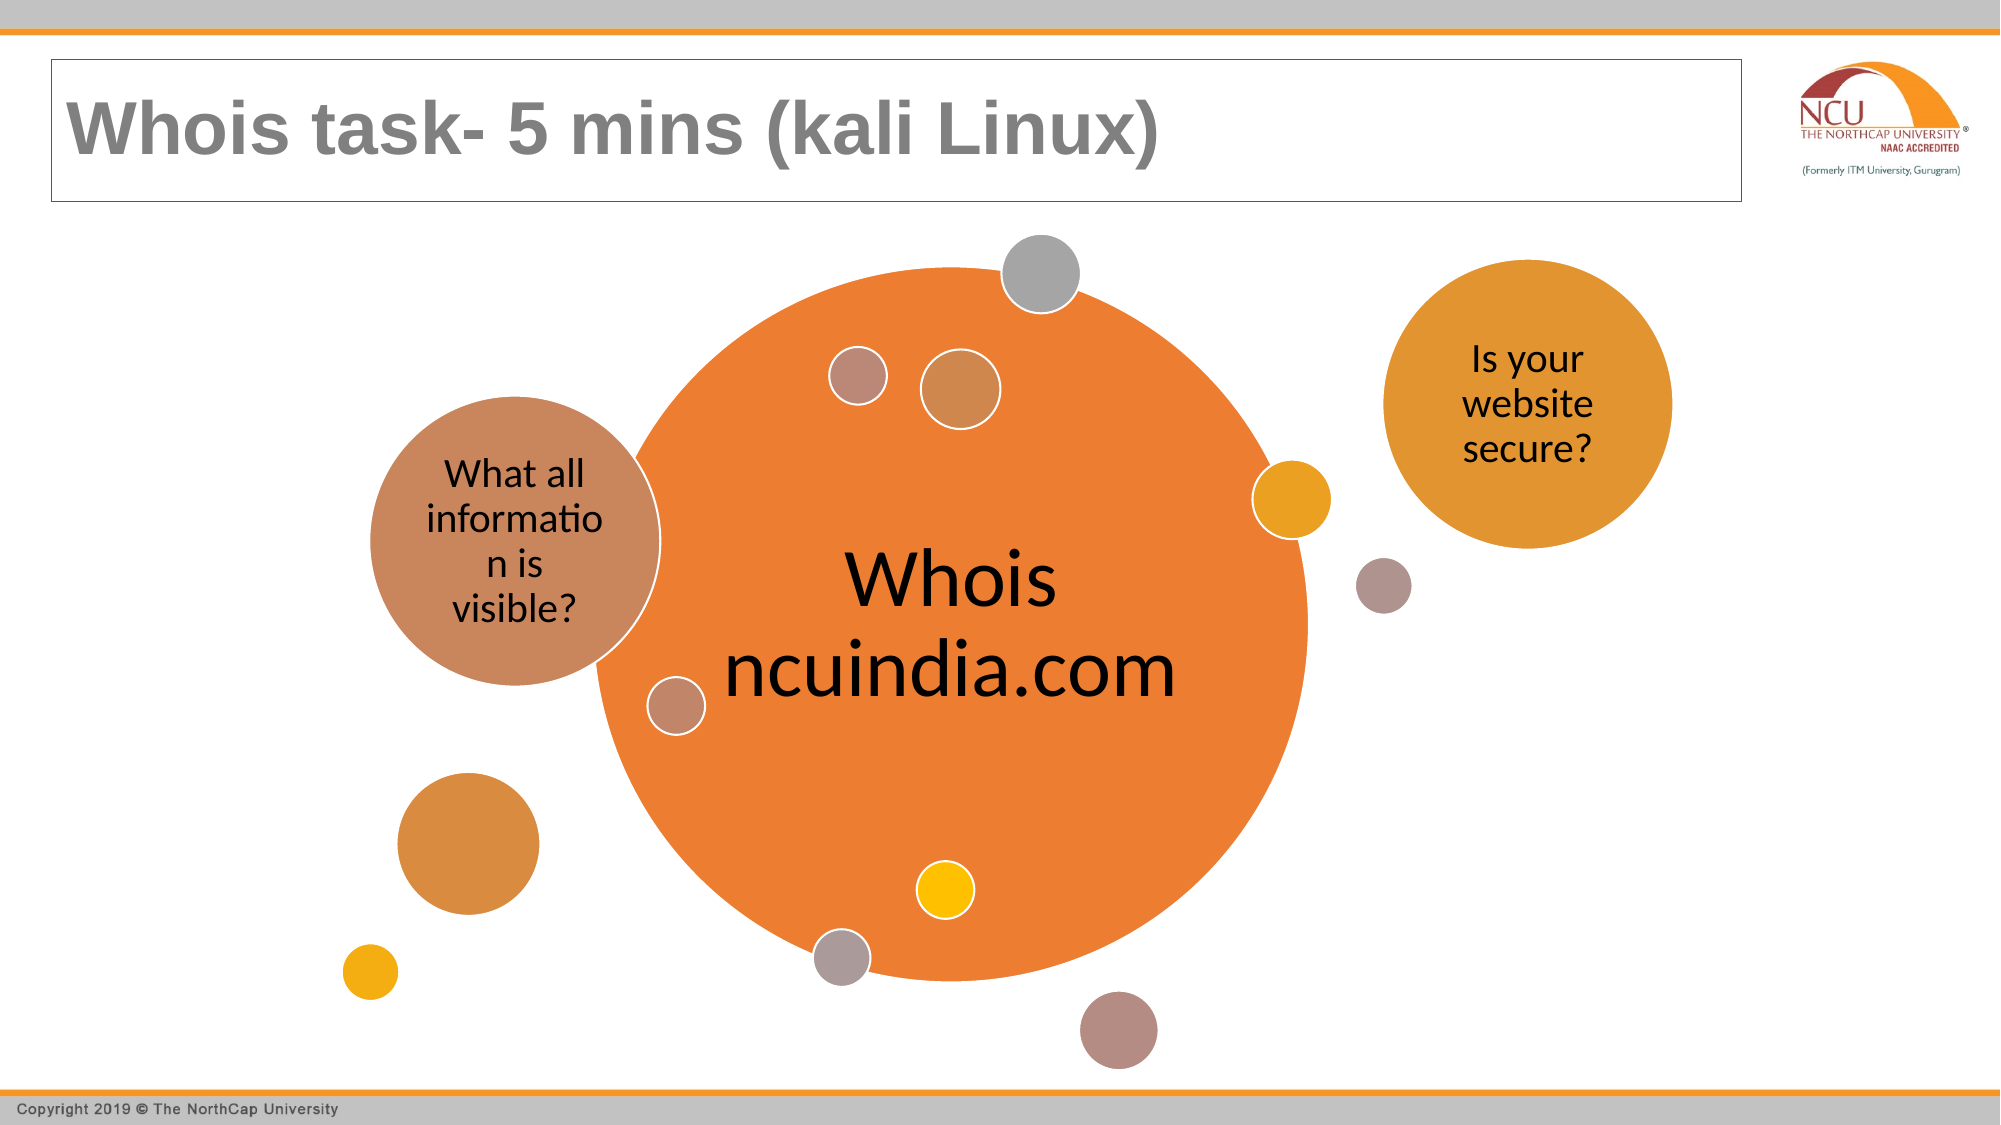

# Whois task- 5 mins (kali Linux)
Whois ncuindia.com
What all information is visible?
Is your website secure?